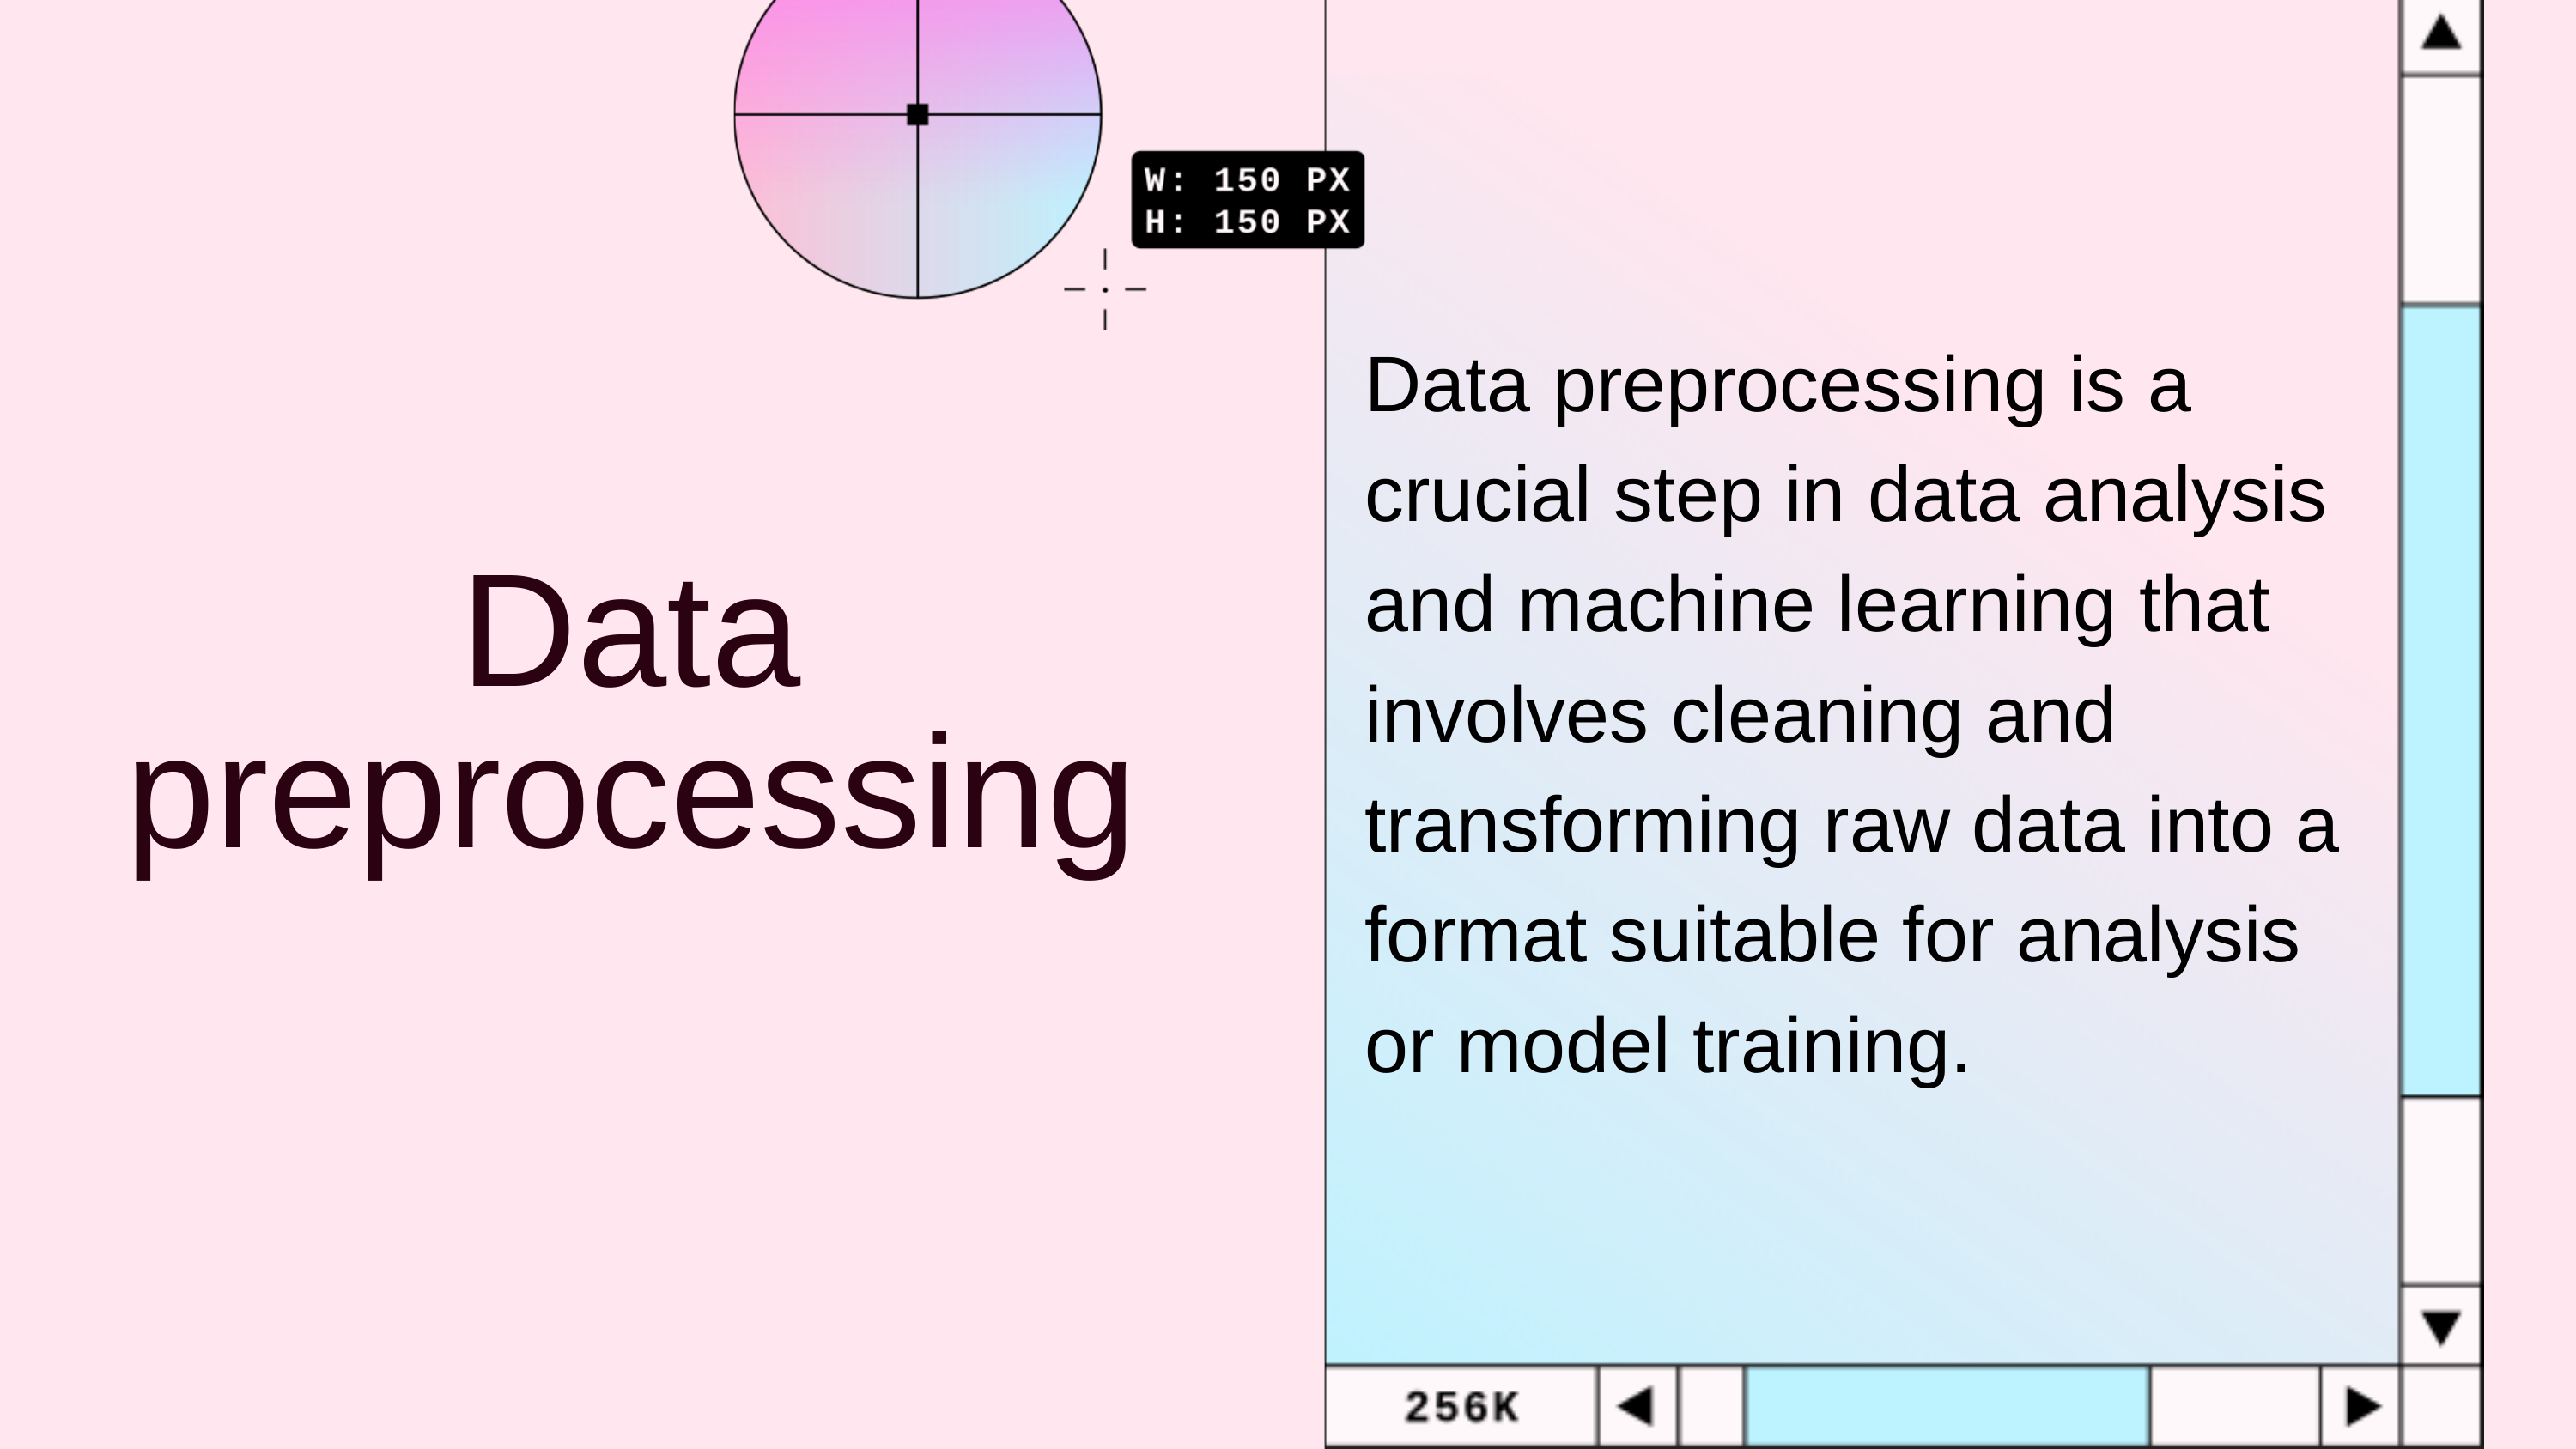

Data preprocessing is a crucial step in data analysis and machine learning that involves cleaning and transforming raw data into a format suitable for analysis or model training.
Data
preprocessing